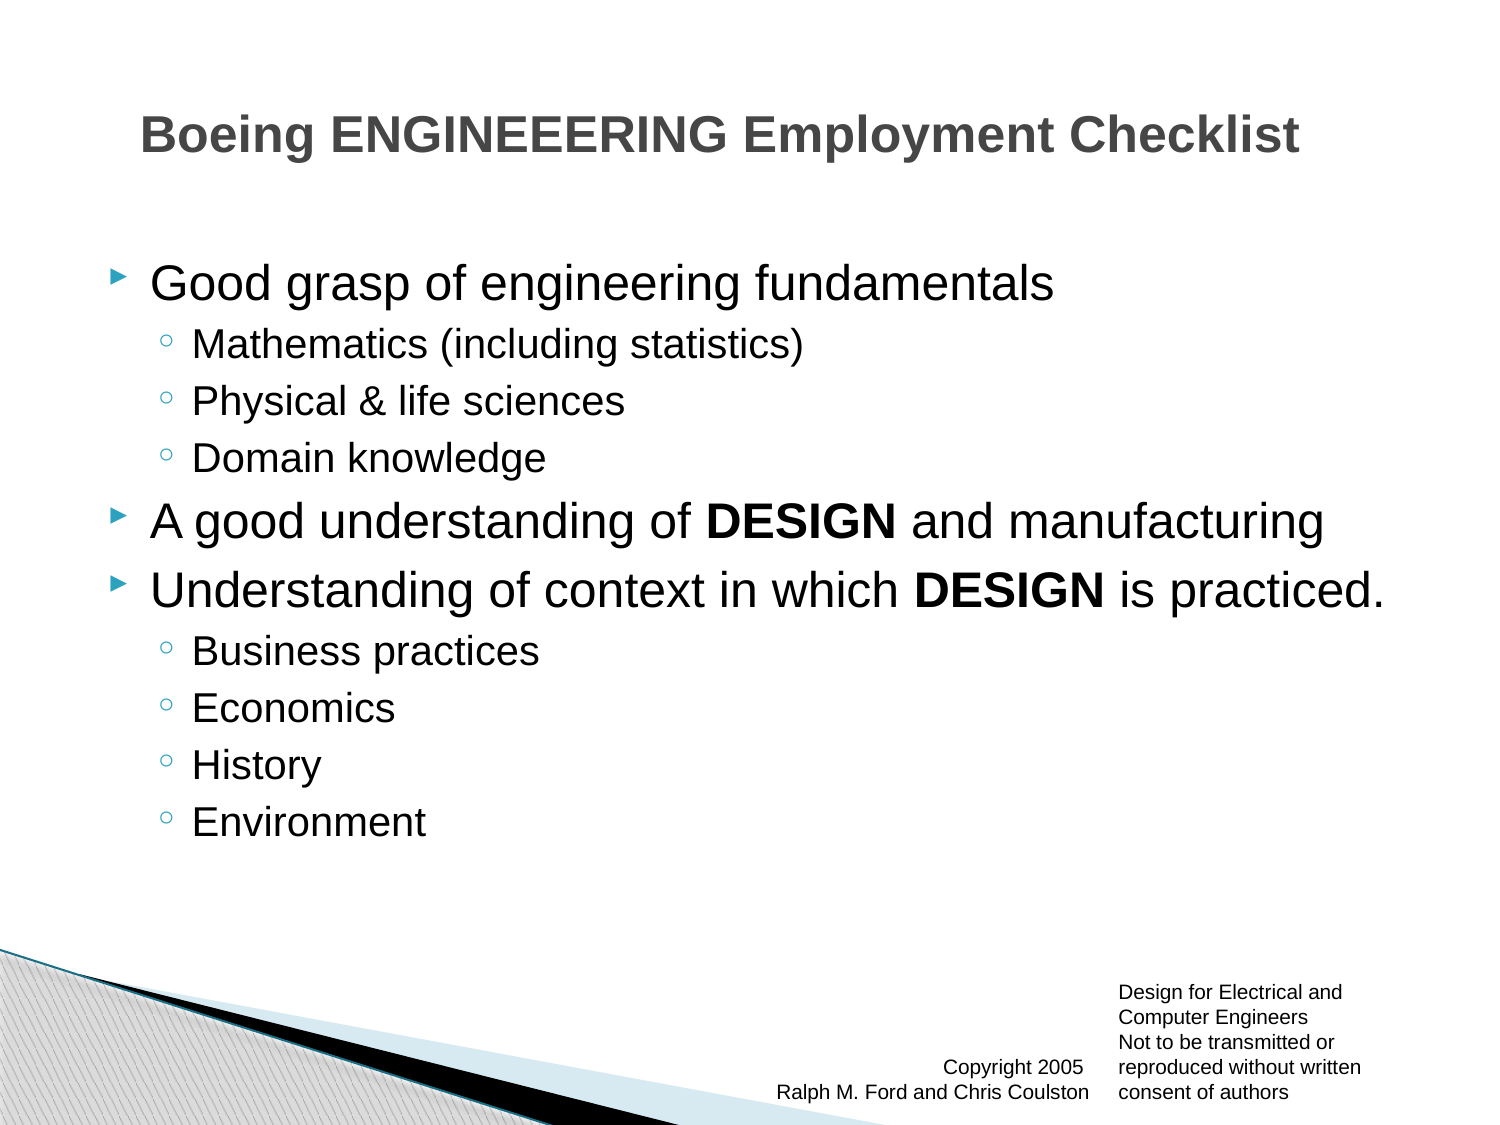

# Boeing ENGINEEERING Employment Checklist
Good grasp of engineering fundamentals
Mathematics (including statistics)
Physical & life sciences
Domain knowledge
A good understanding of DESIGN and manufacturing
Understanding of context in which DESIGN is practiced.
Business practices
Economics
History
Environment
Copyright 2005
Ralph M. Ford and Chris Coulston

Design for Electrical and Computer Engineers
Not to be transmitted or reproduced without written consent of authors